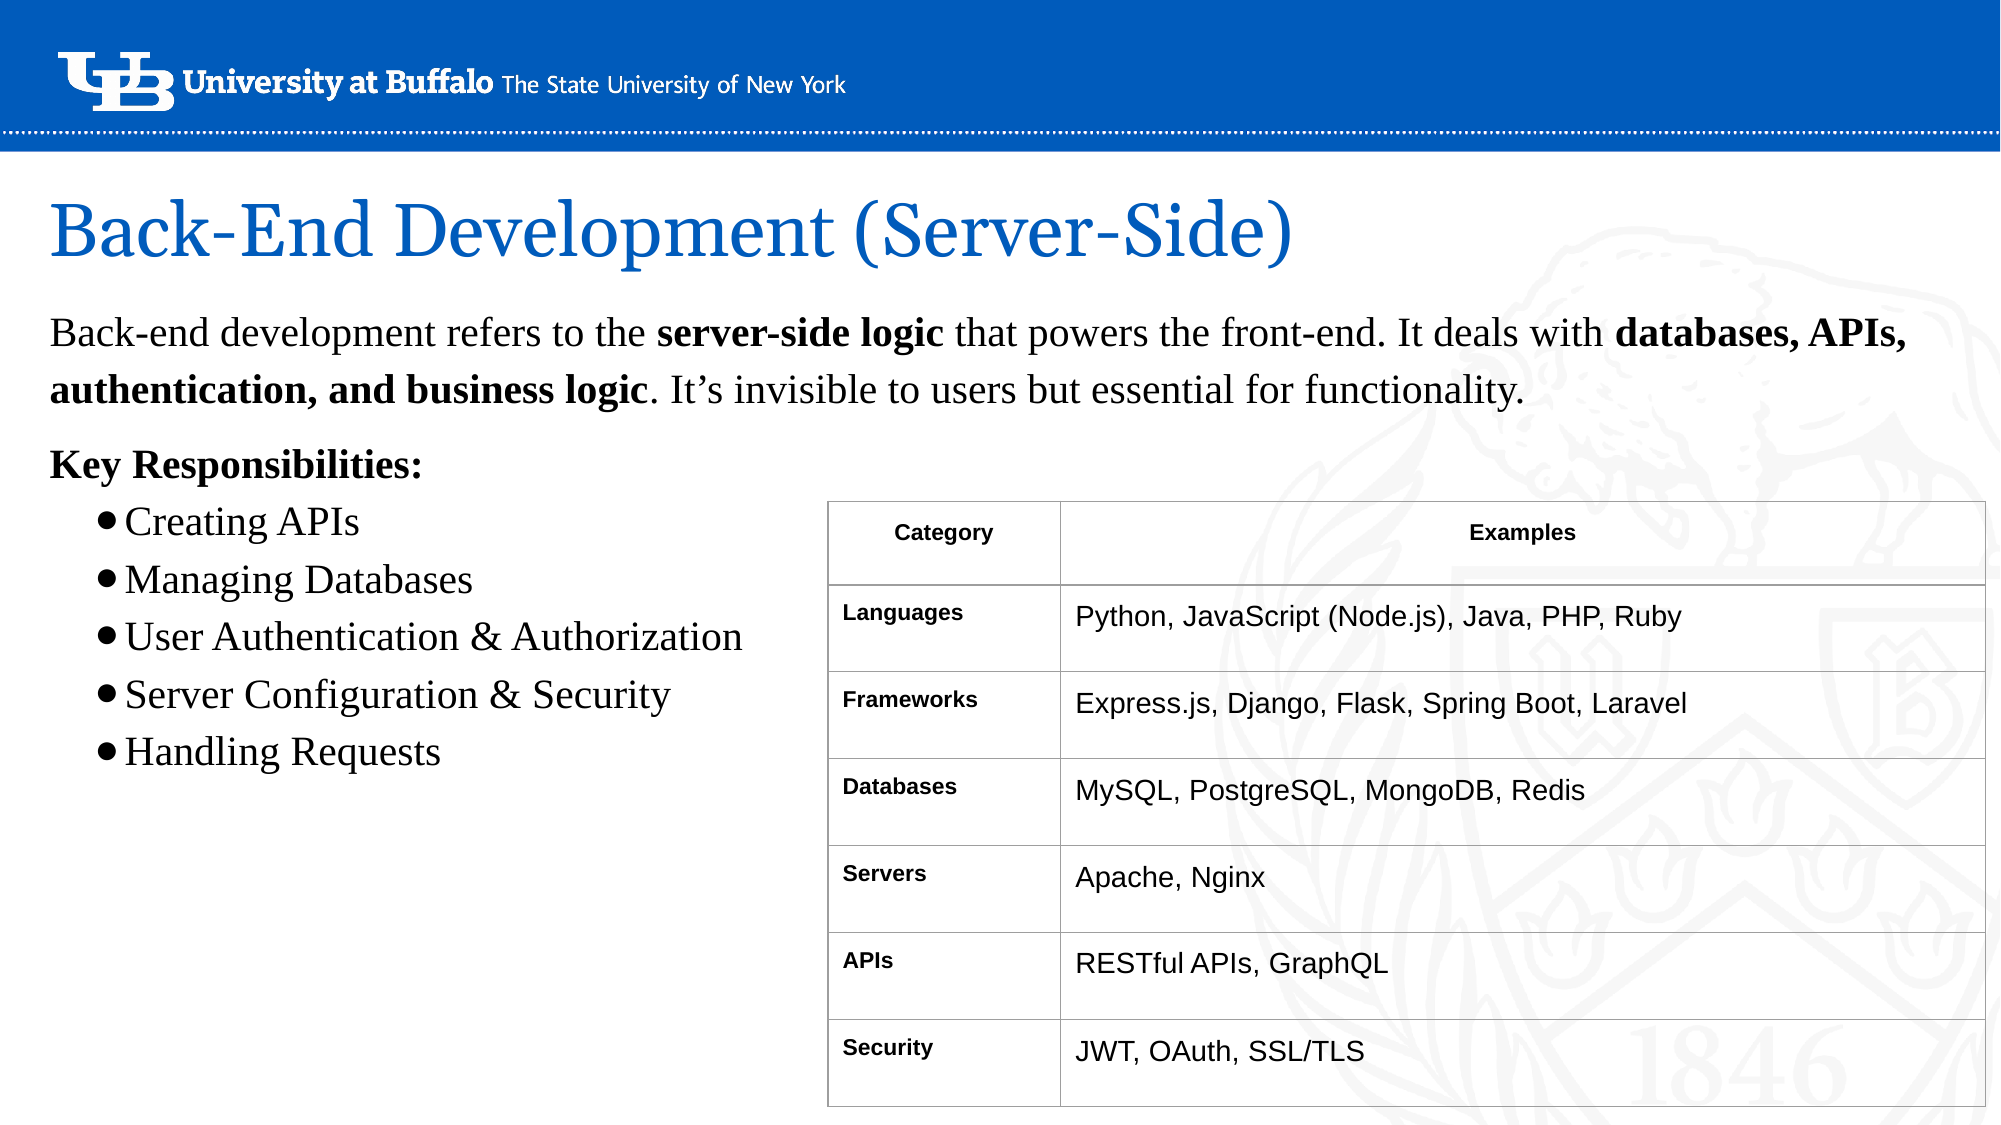

# Back-End Development (Server-Side)
Back-end development refers to the server-side logic that powers the front-end. It deals with databases, APIs, authentication, and business logic. It’s invisible to users but essential for functionality.
Key Responsibilities:
Creating APIs
Managing Databases
User Authentication & Authorization
Server Configuration & Security
Handling Requests

| Category | Examples |
| --- | --- |
| Languages | Python, JavaScript (Node.js), Java, PHP, Ruby |
| Frameworks | Express.js, Django, Flask, Spring Boot, Laravel |
| Databases | MySQL, PostgreSQL, MongoDB, Redis |
| Servers | Apache, Nginx |
| APIs | RESTful APIs, GraphQL |
| Security | JWT, OAuth, SSL/TLS |